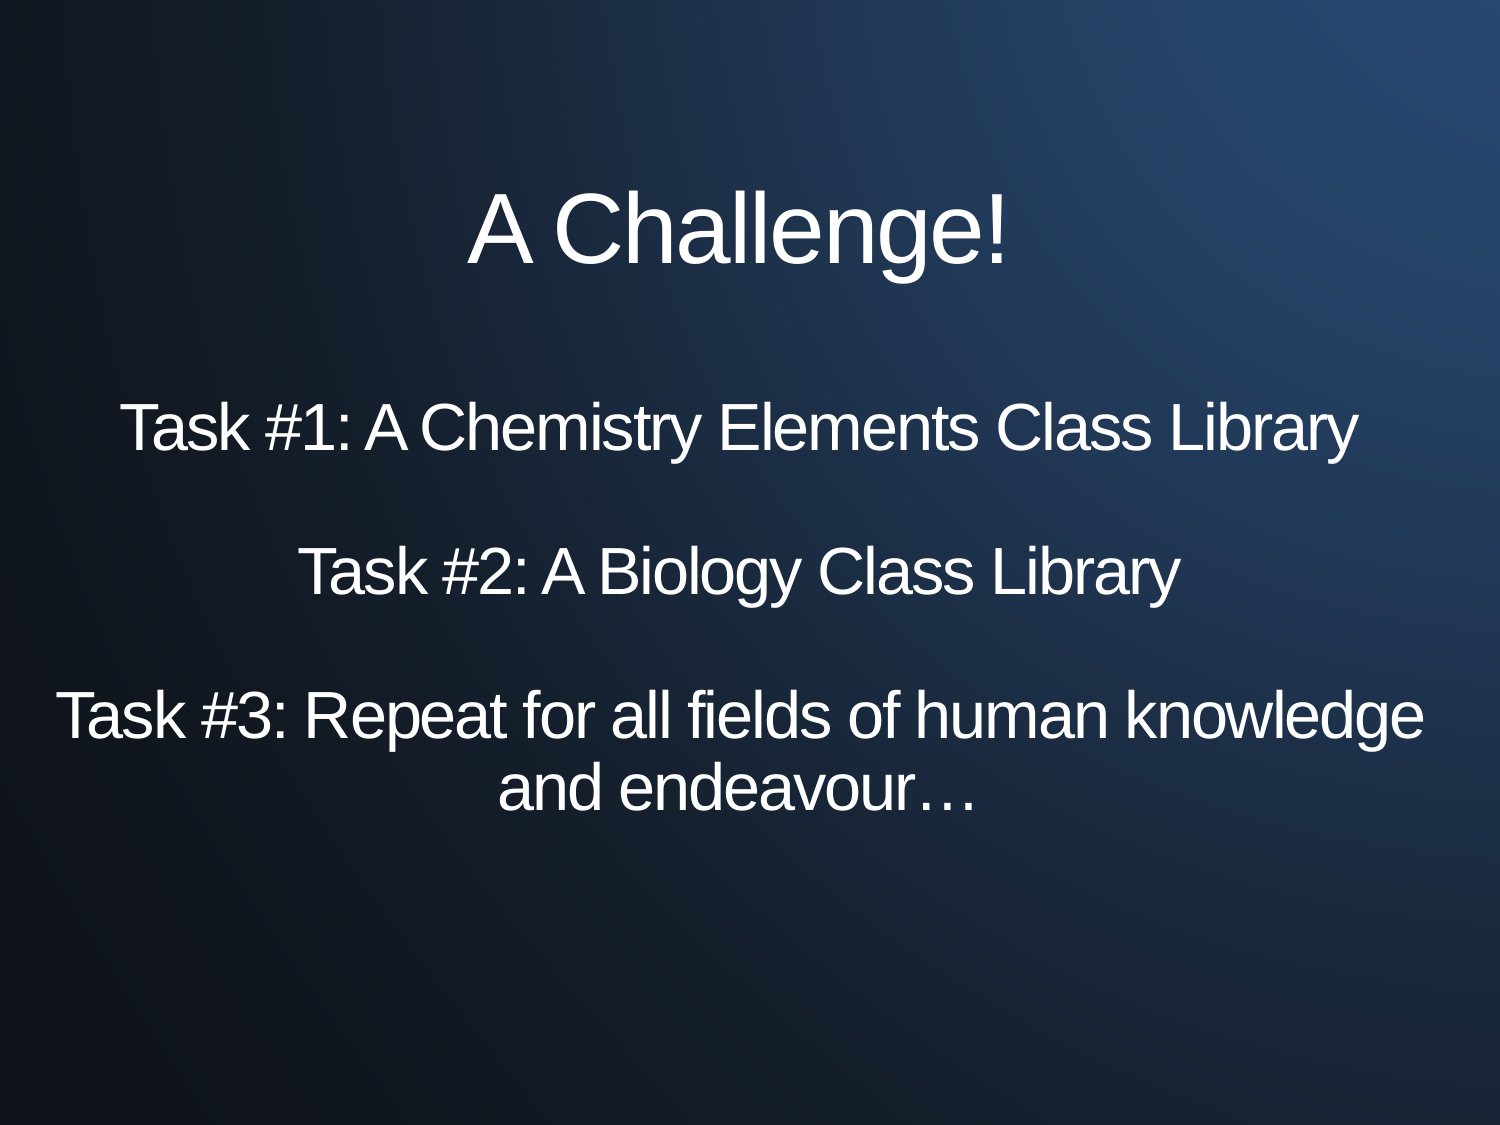

# A Challenge! Task #1: A Chemistry Elements Class Library Task #2: A Biology Class Library Task #3: Repeat for all fields of human knowledge and endeavour…